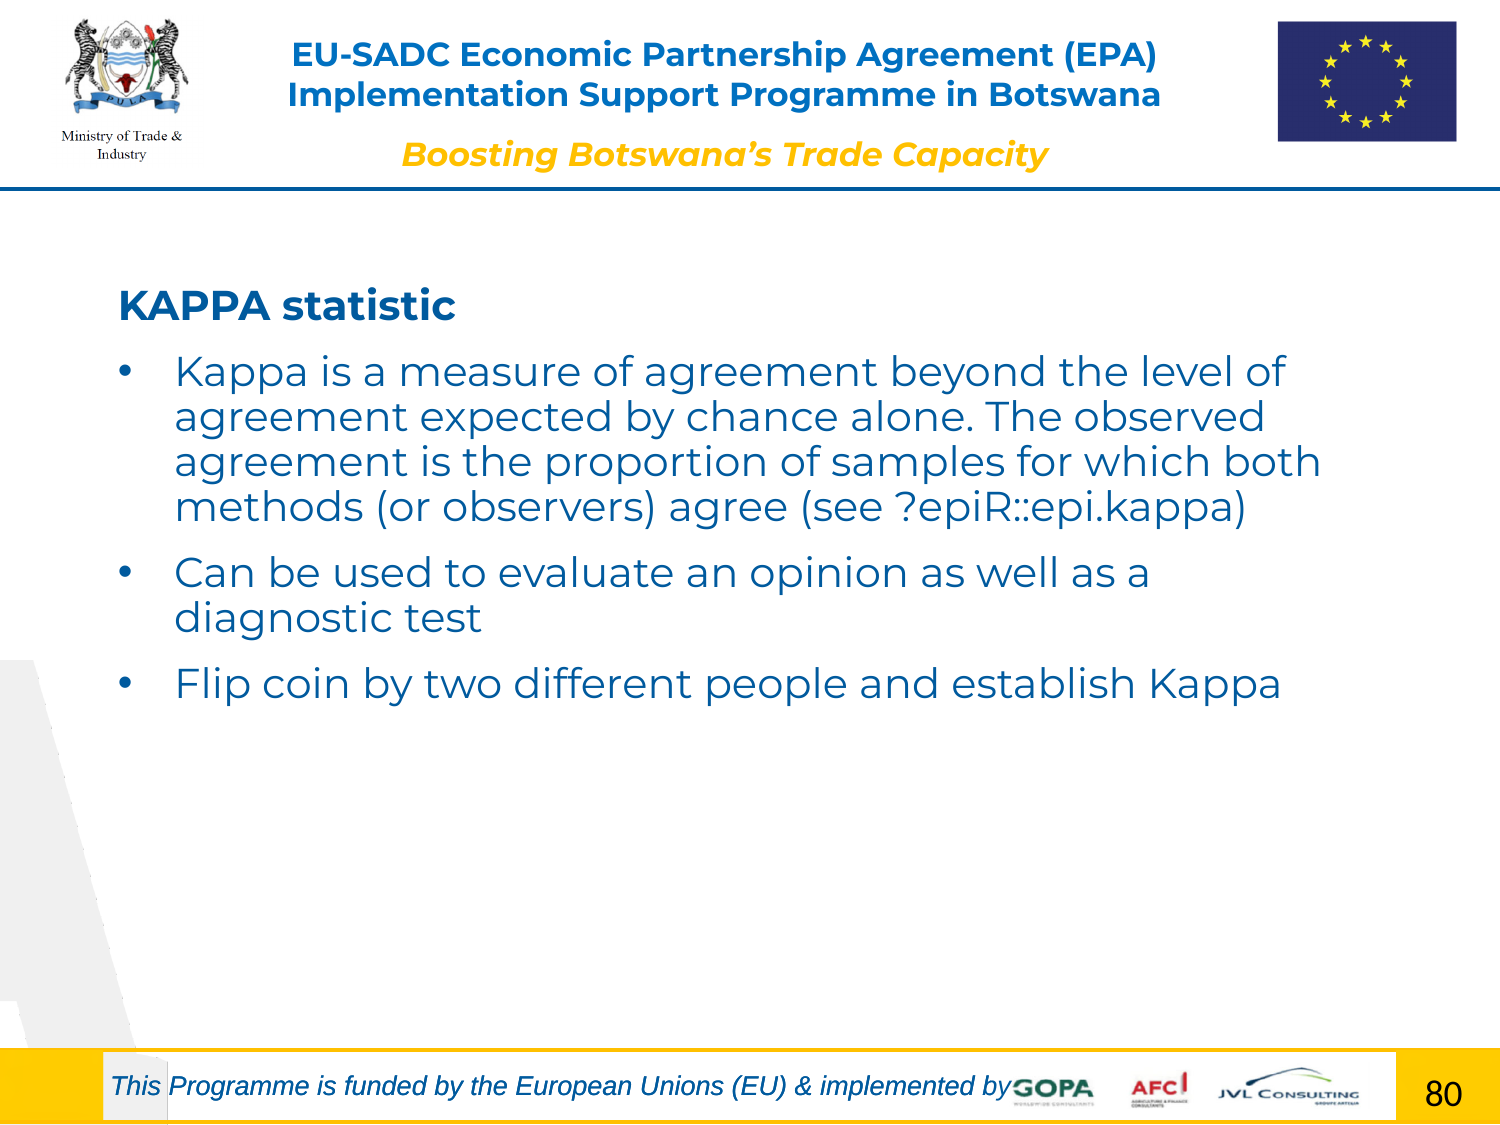

KAPPA statistic
Kappa is a measure of agreement beyond the level of agreement expected by chance alone. The observed agreement is the proportion of samples for which both methods (or observers) agree (see ?epiR::epi.kappa)
Can be used to evaluate an opinion as well as a diagnostic test
Flip coin by two different people and establish Kappa
80